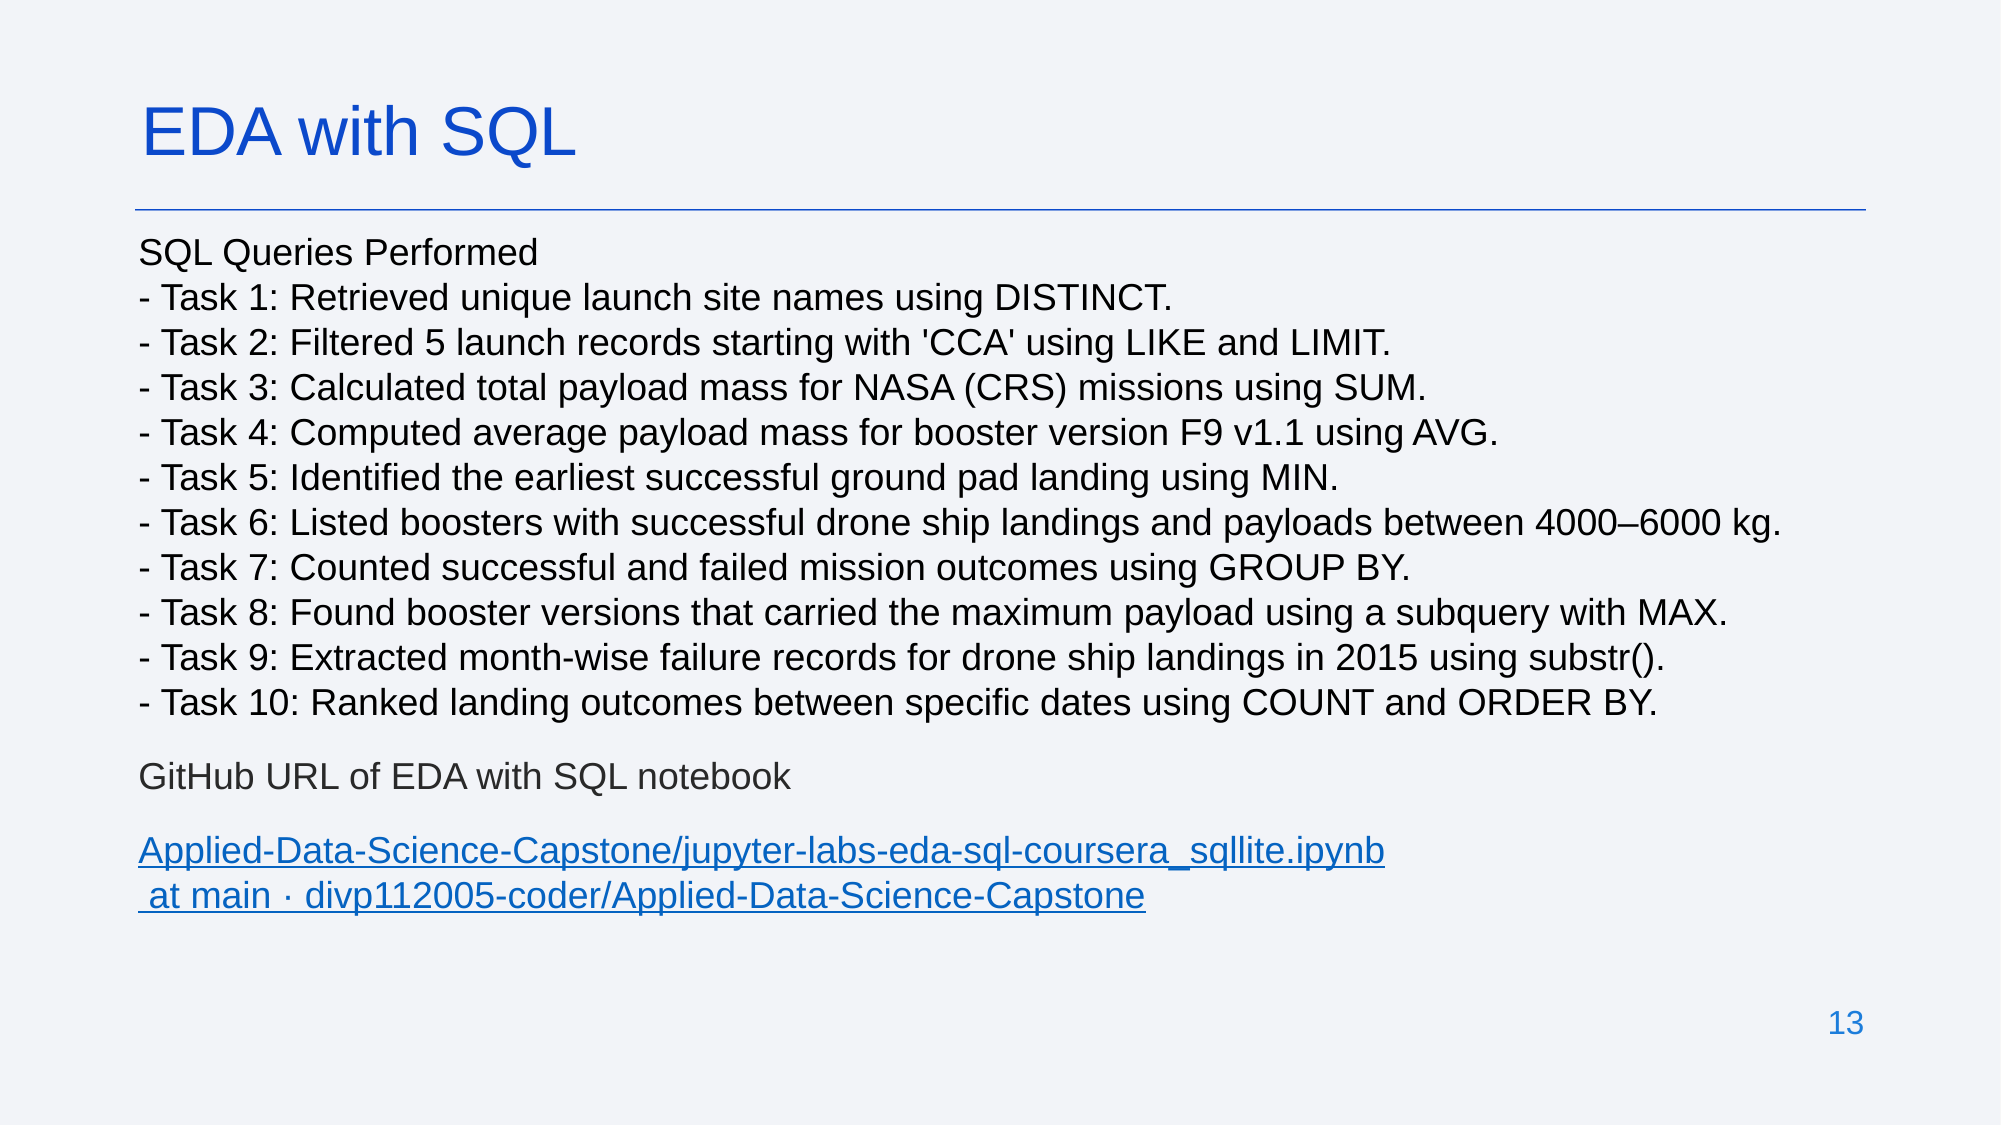

EDA with SQL
SQL Queries Performed
- Task 1: Retrieved unique launch site names using DISTINCT.
- Task 2: Filtered 5 launch records starting with 'CCA' using LIKE and LIMIT.
- Task 3: Calculated total payload mass for NASA (CRS) missions using SUM.
- Task 4: Computed average payload mass for booster version F9 v1.1 using AVG.
- Task 5: Identified the earliest successful ground pad landing using MIN.
- Task 6: Listed boosters with successful drone ship landings and payloads between 4000–6000 kg.
- Task 7: Counted successful and failed mission outcomes using GROUP BY.
- Task 8: Found booster versions that carried the maximum payload using a subquery with MAX.
- Task 9: Extracted month-wise failure records for drone ship landings in 2015 using substr().
- Task 10: Ranked landing outcomes between specific dates using COUNT and ORDER BY.
GitHub URL of EDA with SQL notebook
Applied-Data-Science-Capstone/jupyter-labs-eda-sql-coursera_sqllite.ipynb at main · divp112005-coder/Applied-Data-Science-Capstone

13